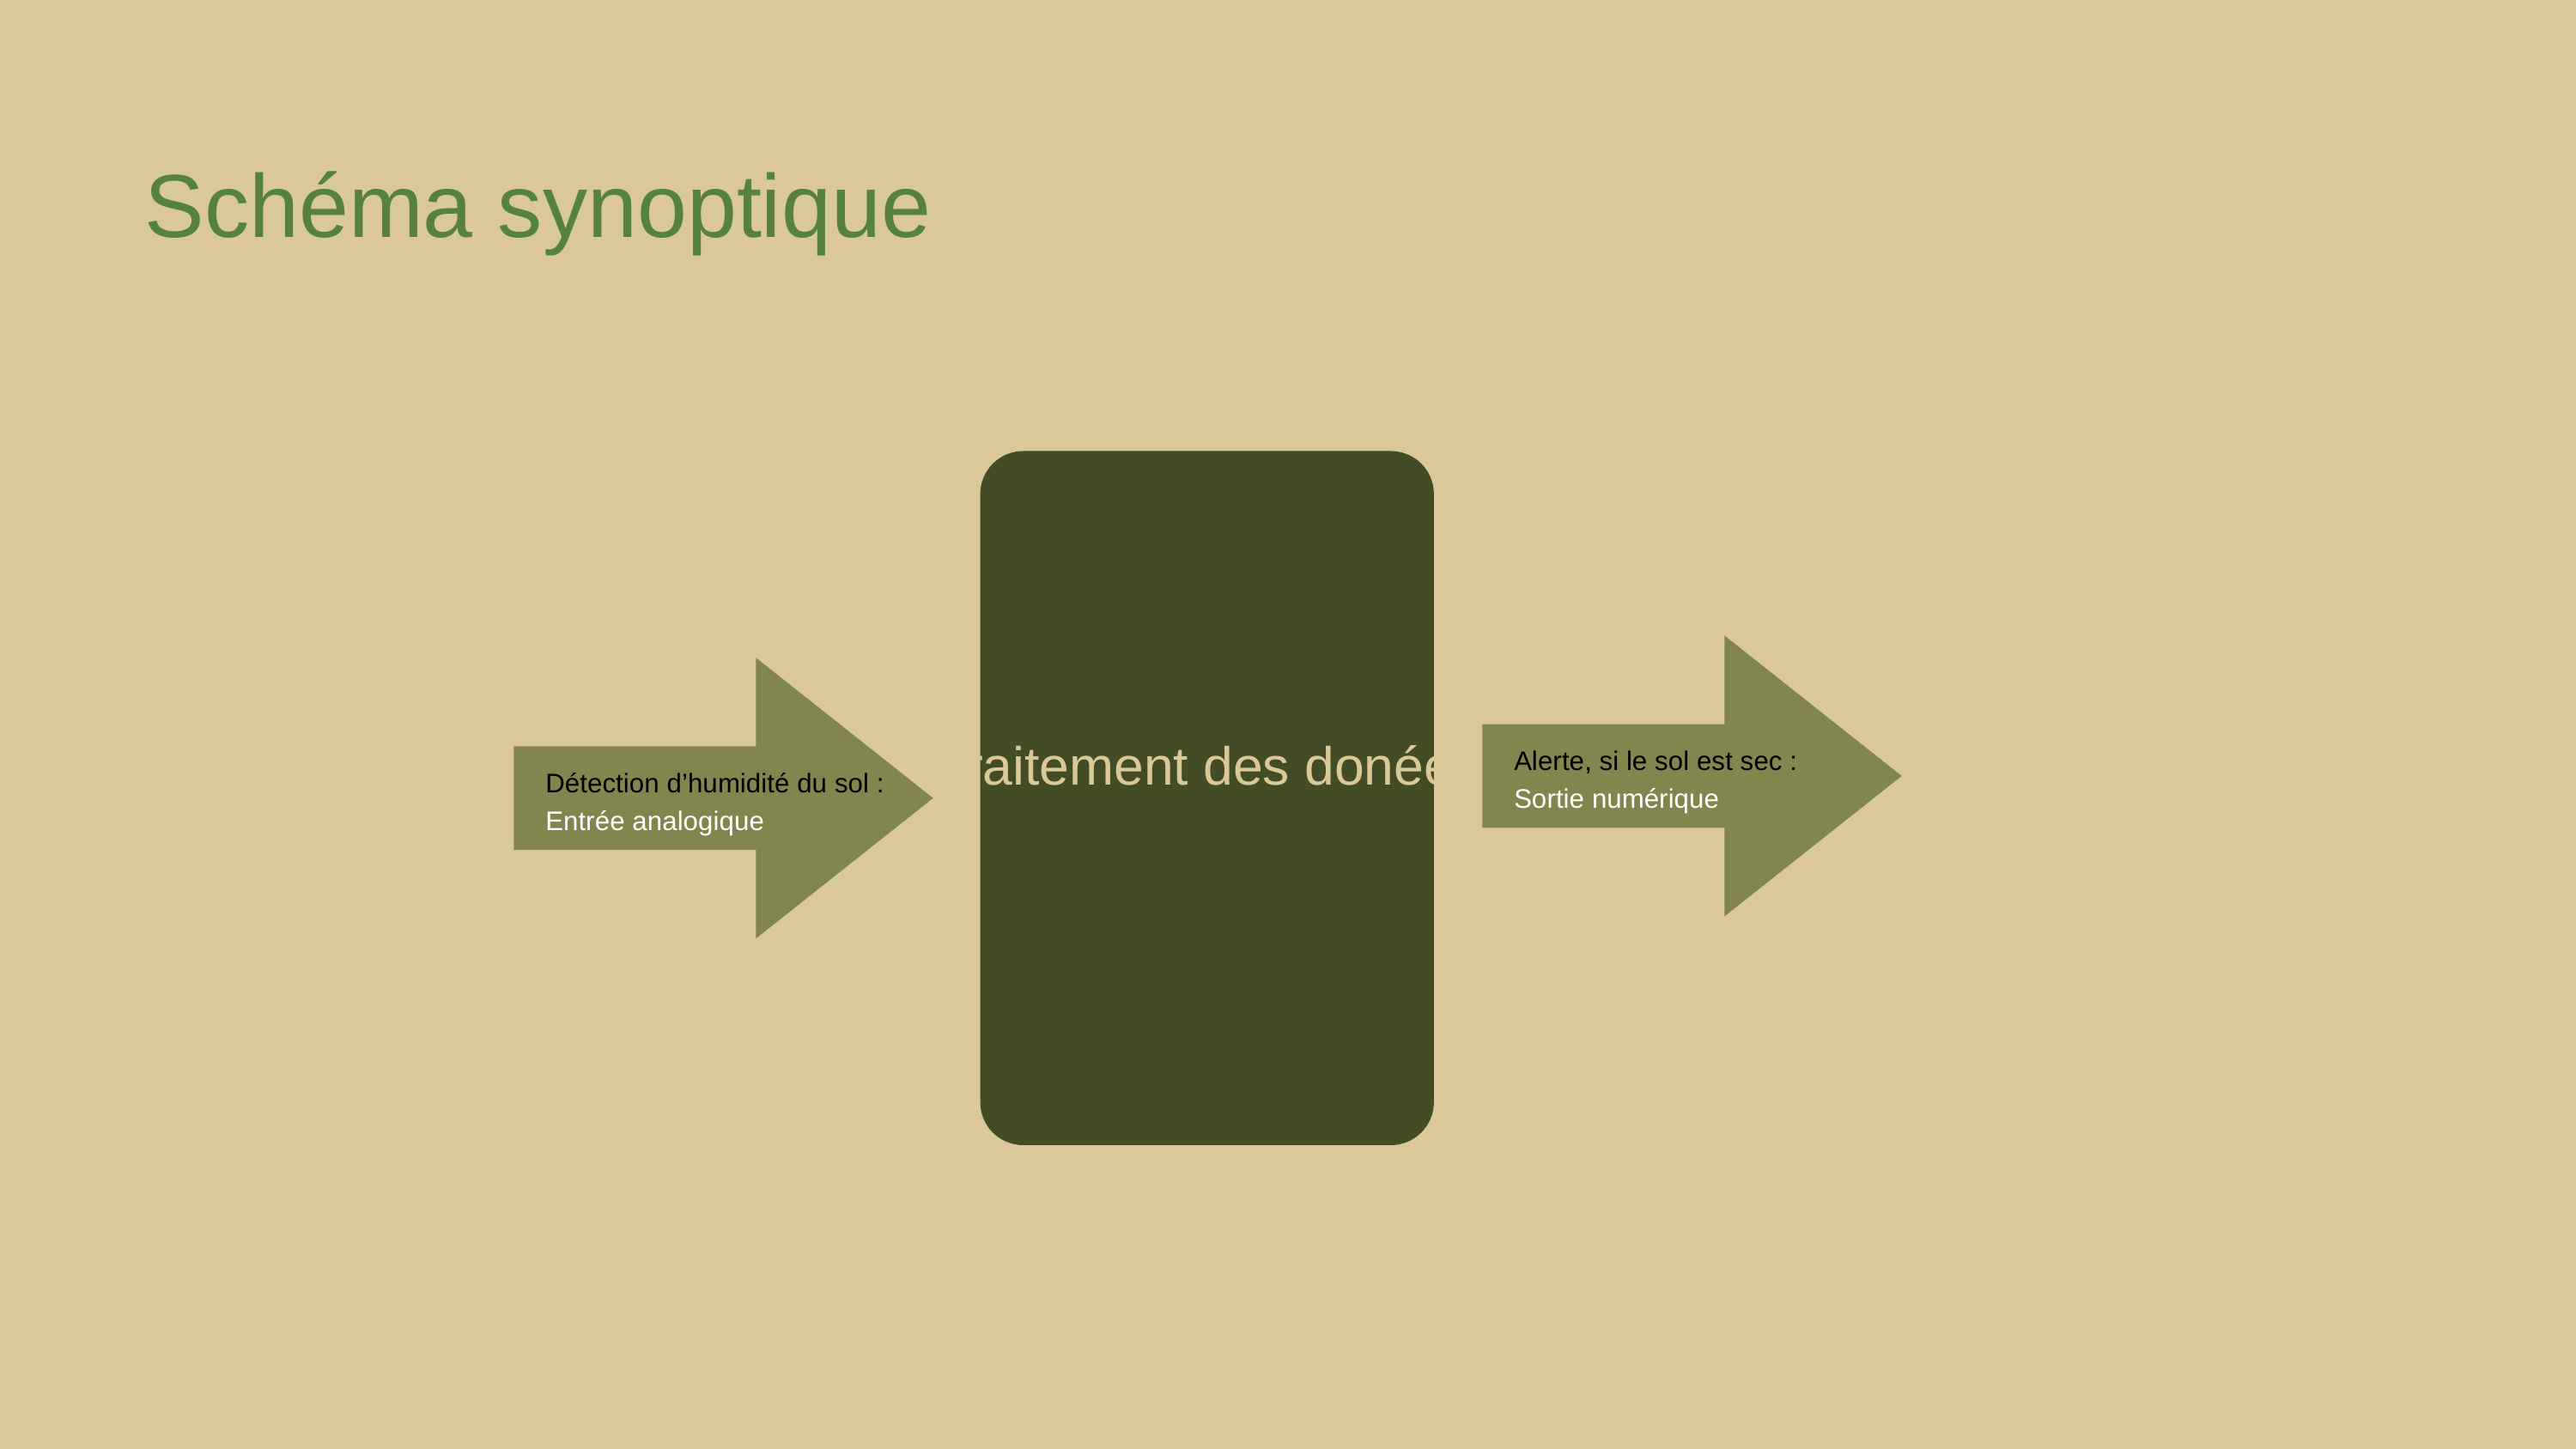

Schéma synoptique

Traitement des donées
Alerte, si le sol est sec : Sortie numérique

Détection d’humidité du sol : Entrée analogique